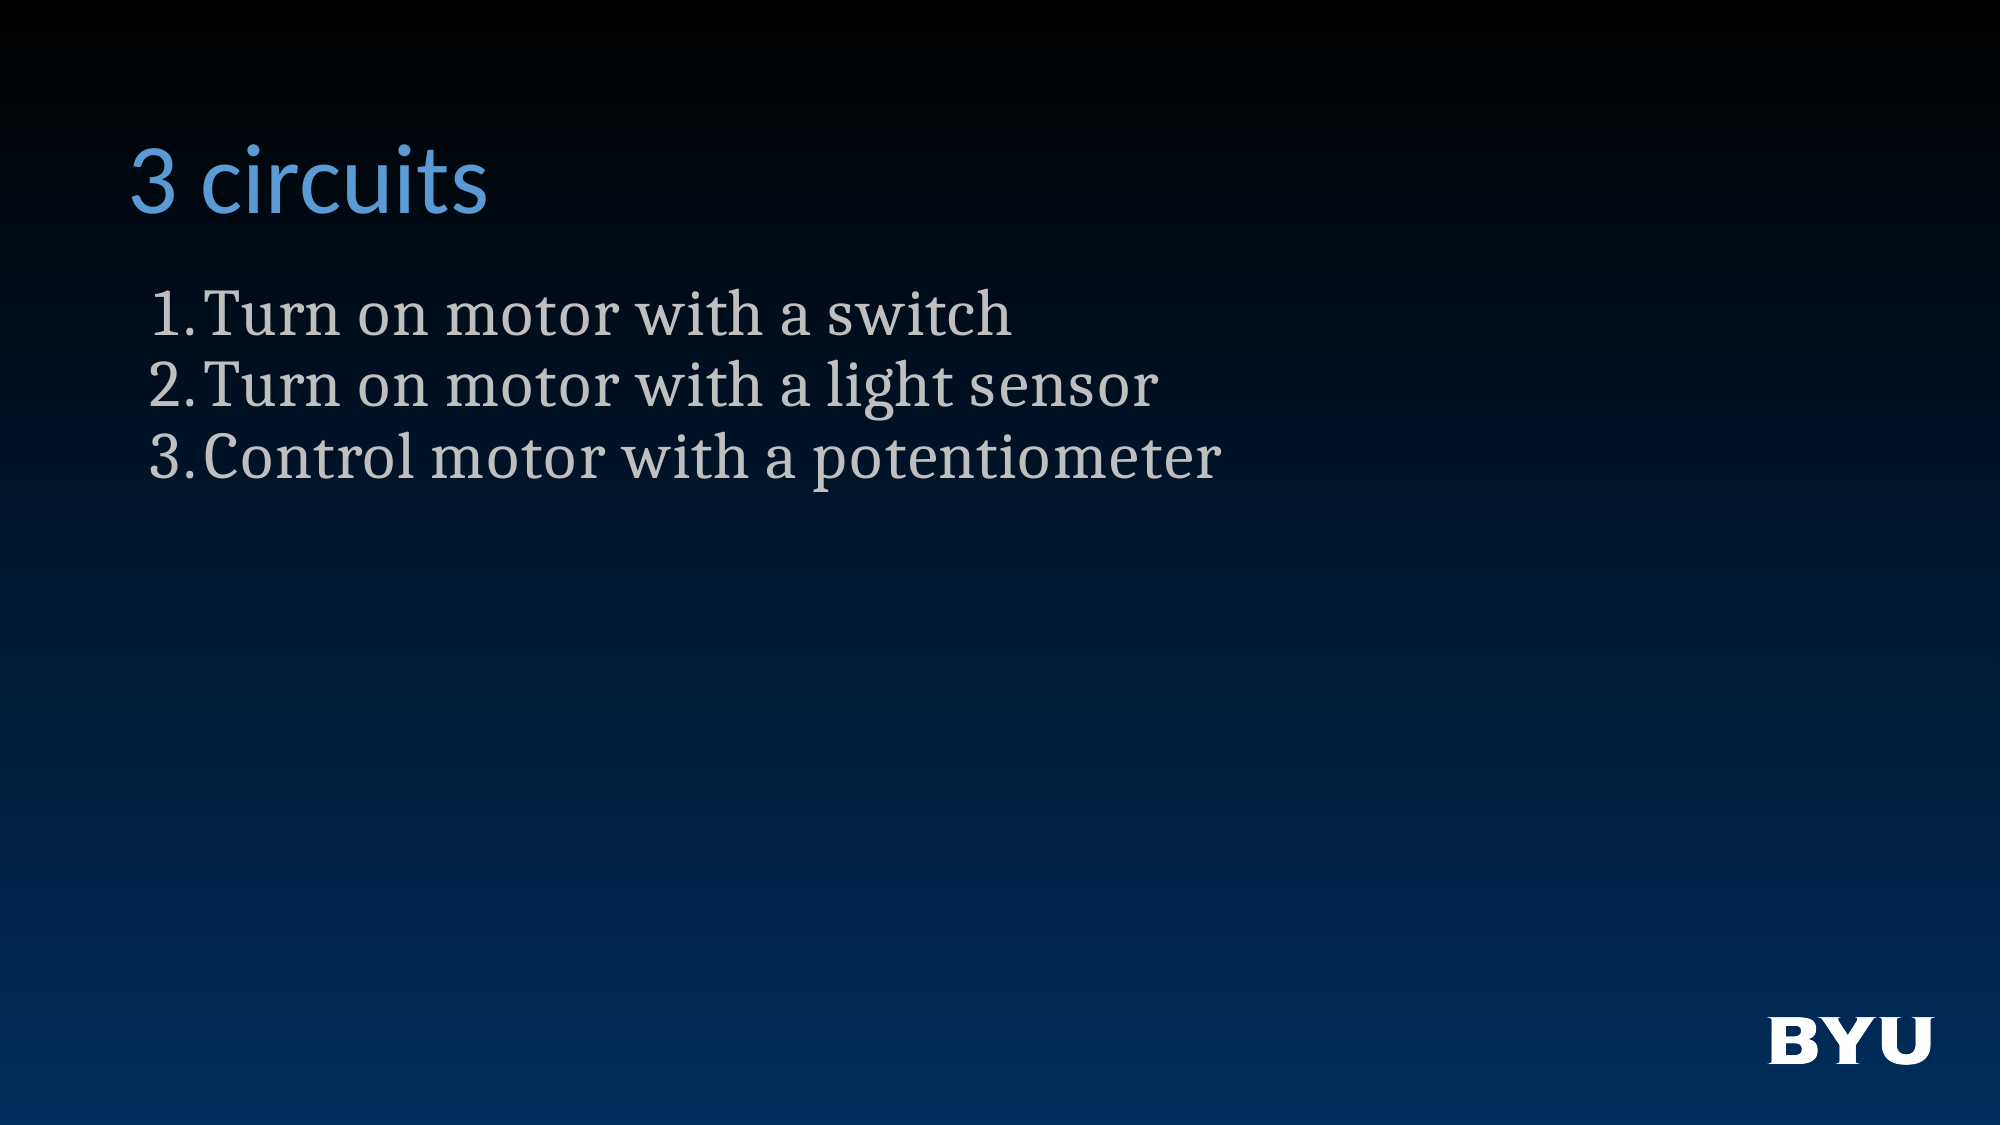

# 3 circuits
Turn on motor with a switch
Turn on motor with a light sensor
Control motor with a potentiometer